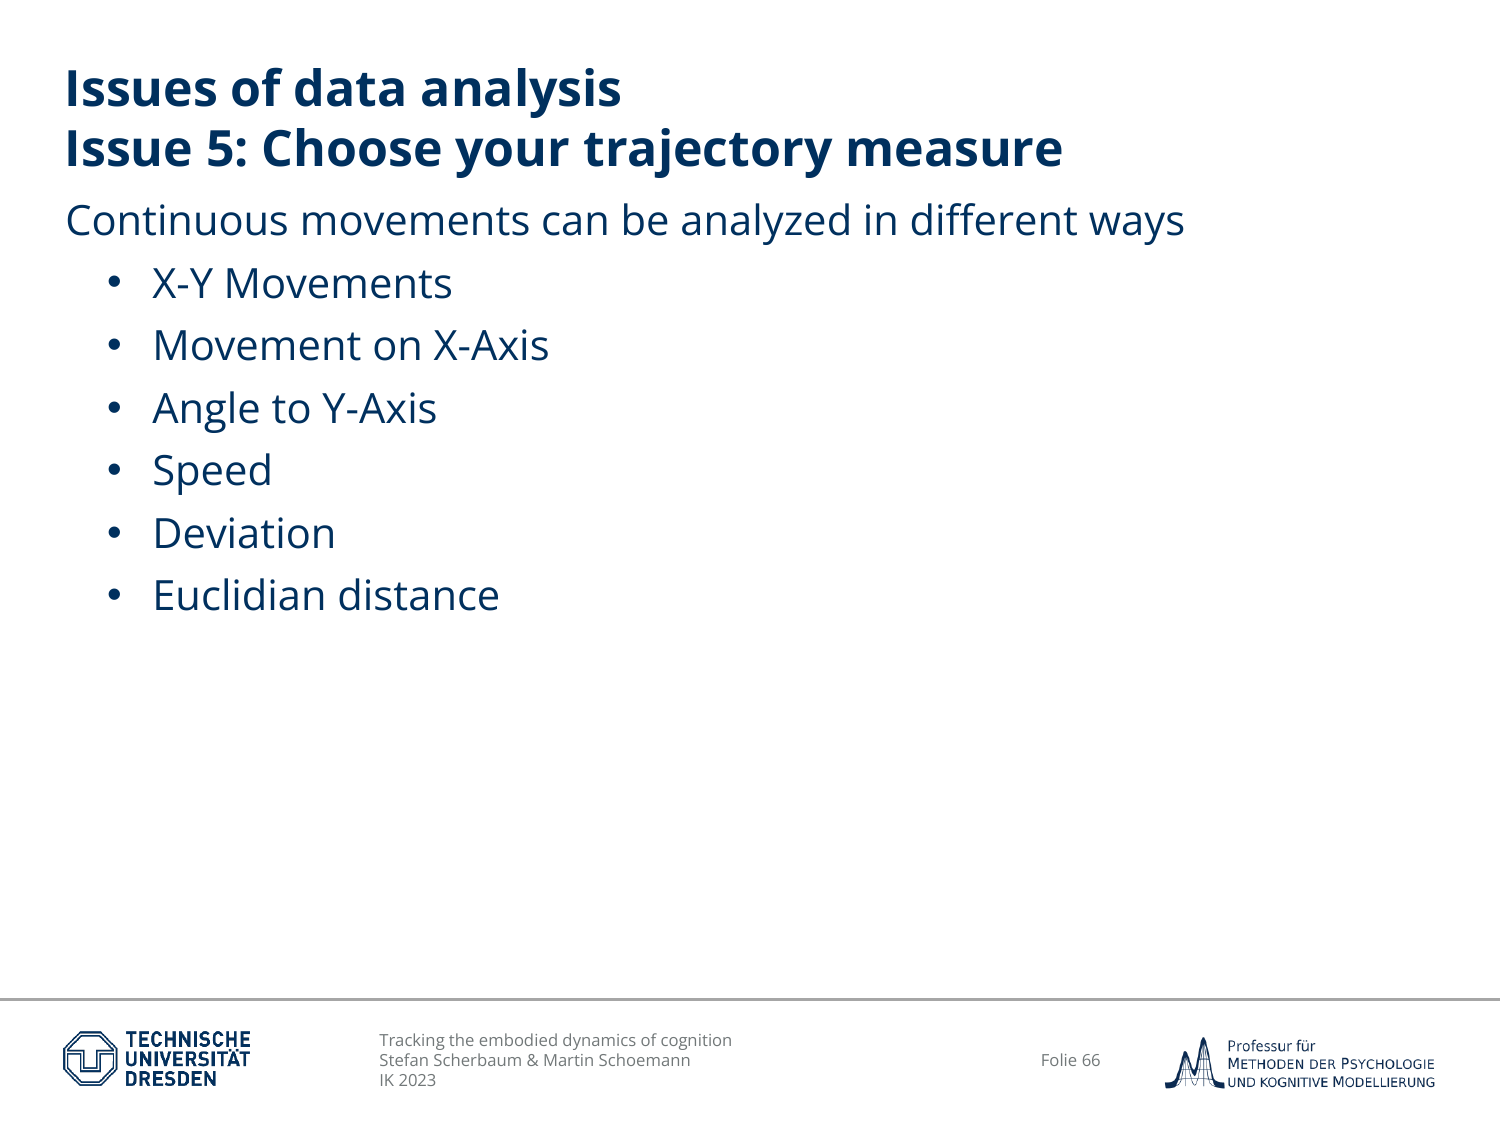

# Issues of data analysis Issue 5: Choose your trajectory measure
Continuous movements can be analyzed in different ways
X-Y Movements
Movement on X-Axis
Angle to Y-Axis
Speed
Deviation
Euclidian distance